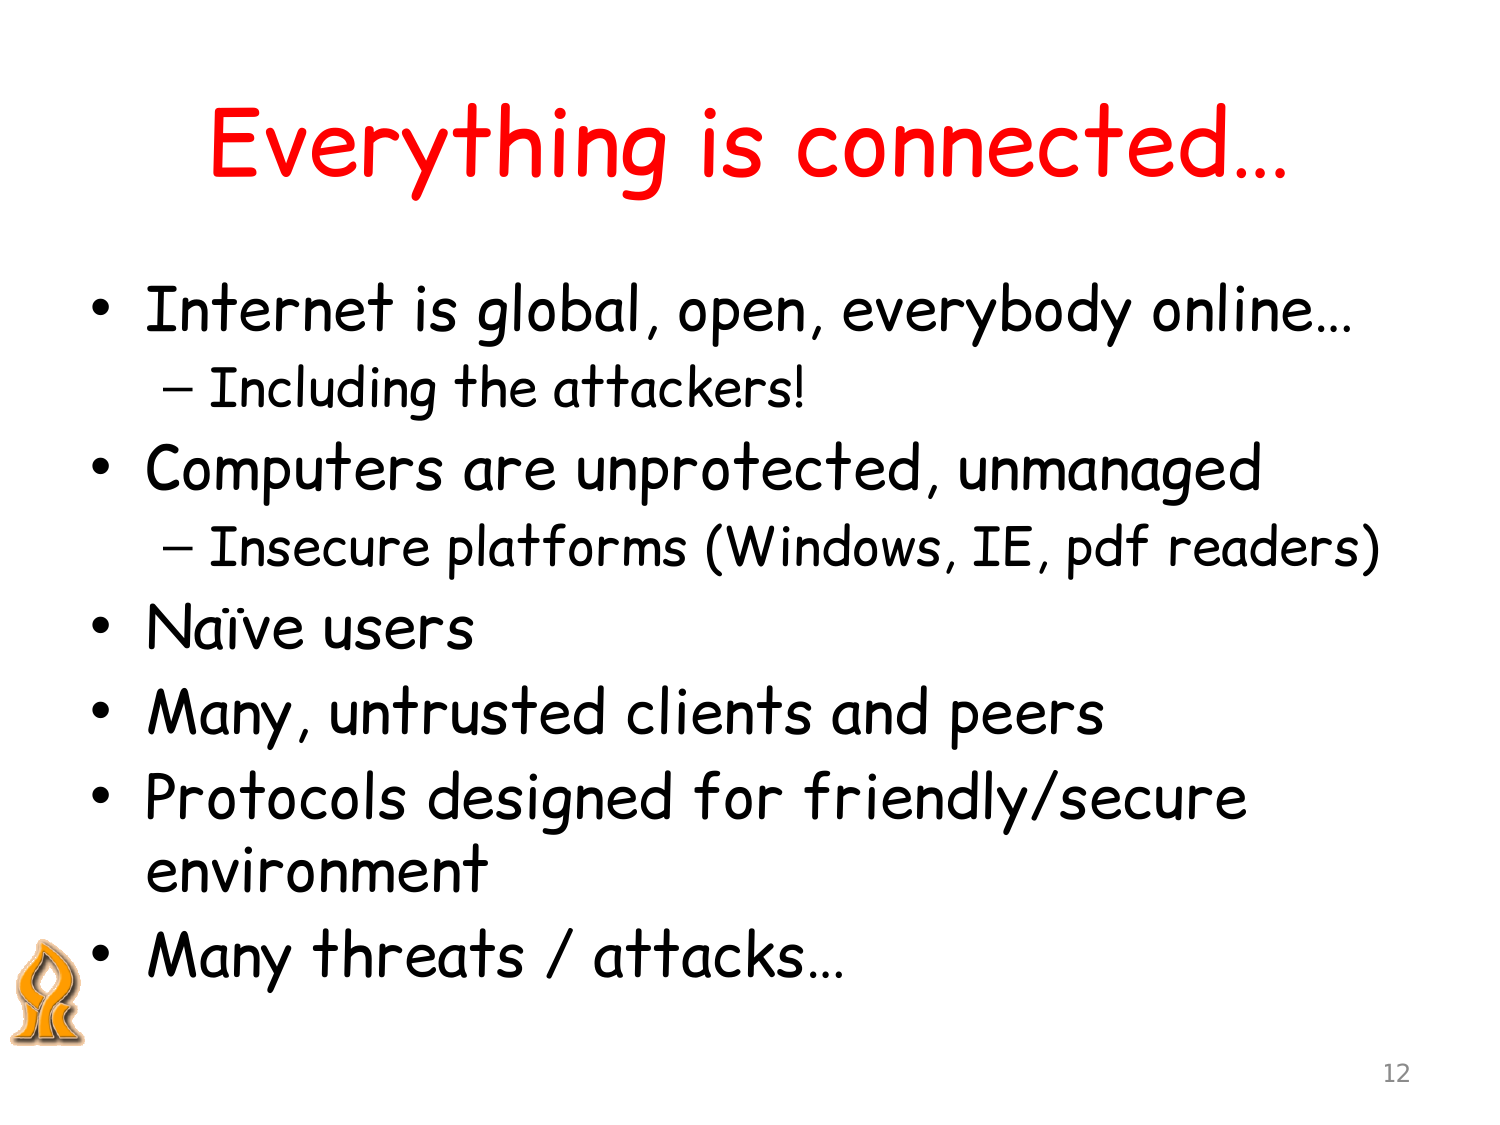

# Everything is connected…
Internet is global, open, everybody online…
Including the attackers!
Computers are unprotected, unmanaged
Insecure platforms (Windows, IE, pdf readers)
Naïve users
Many, untrusted clients and peers
Protocols designed for friendly/secure environment
Many threats / attacks…
12